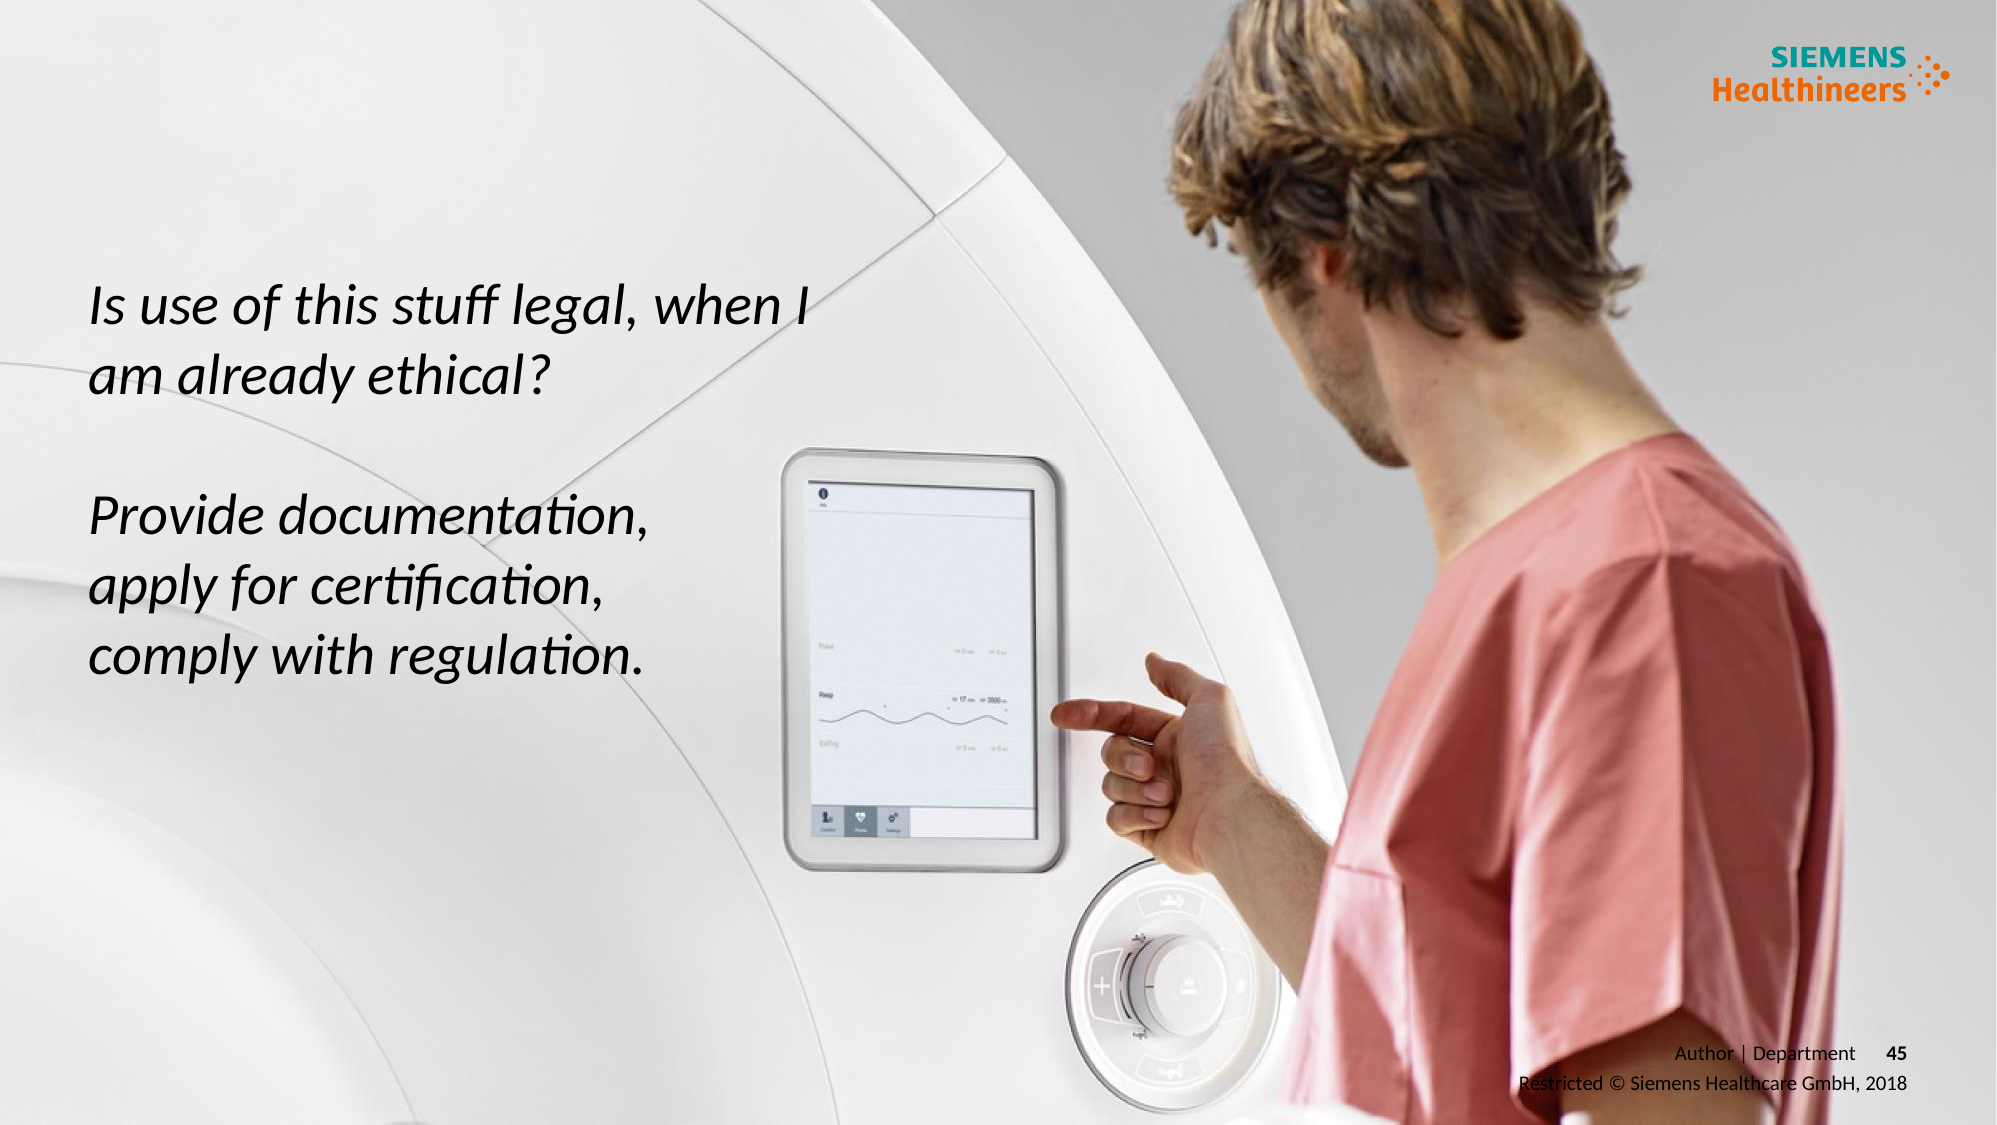

Is use of this stuff legal, when I am already ethical?

Provide documentation,
apply for certification,
comply with regulation.

Author | Department